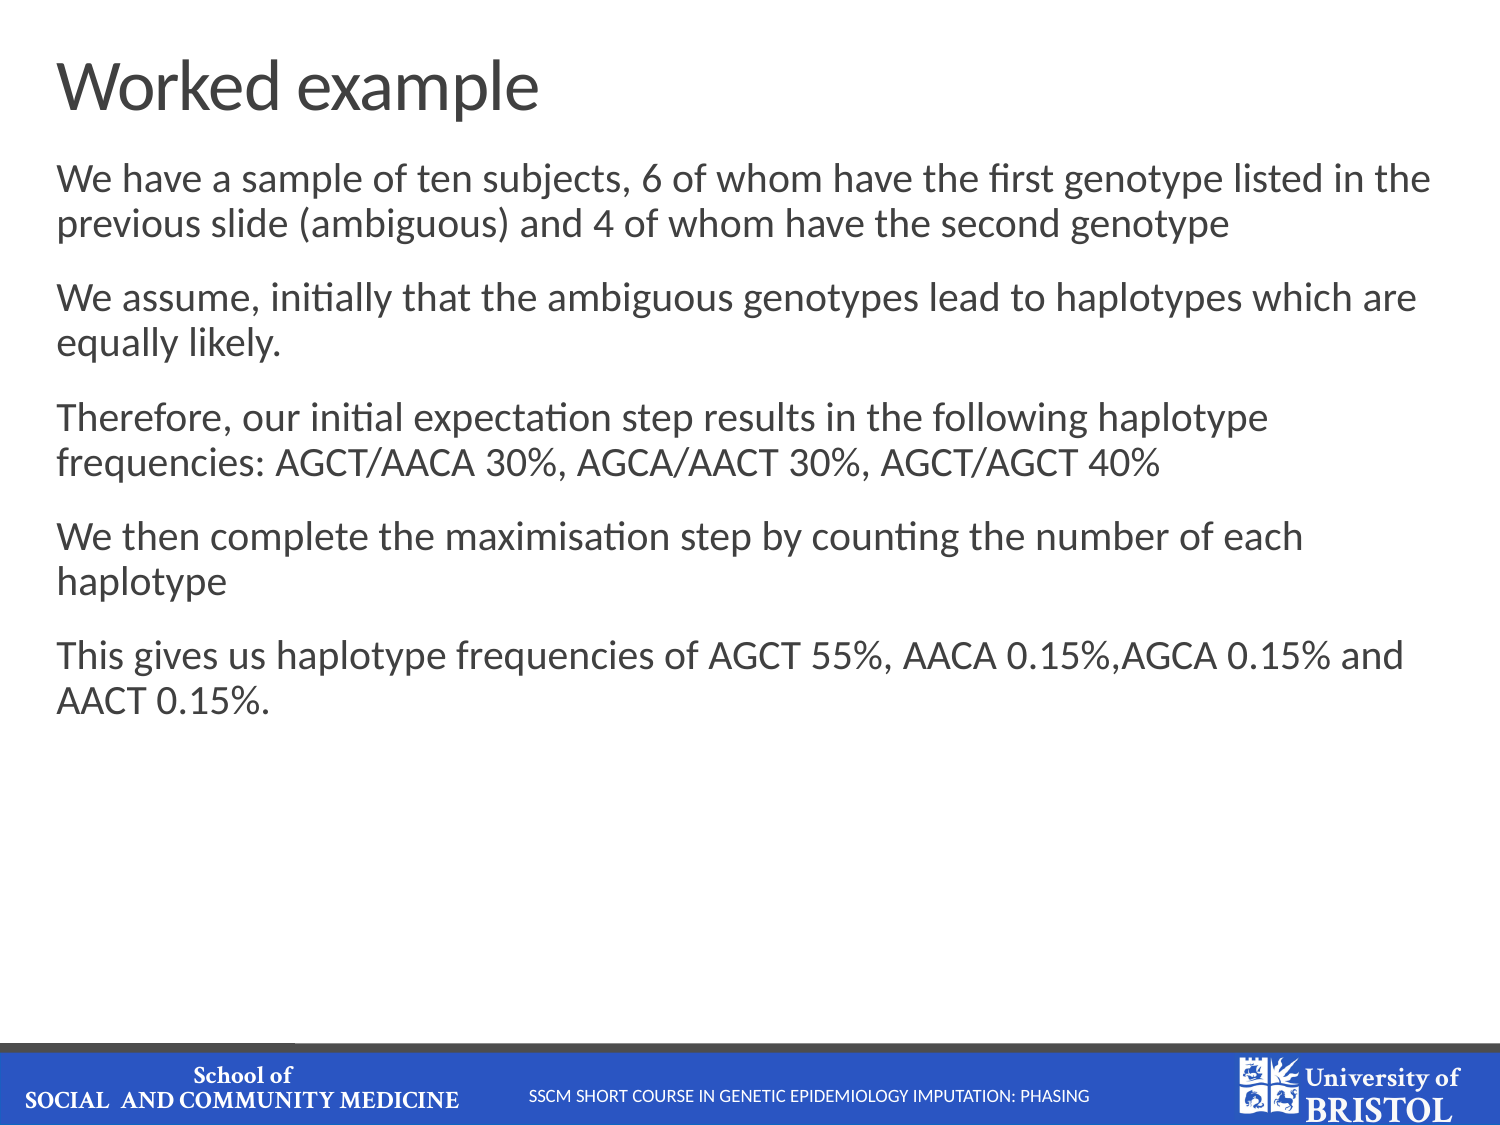

# Worked example
We have a sample of ten subjects, 6 of whom have the first genotype listed in the previous slide (ambiguous) and 4 of whom have the second genotype
We assume, initially that the ambiguous genotypes lead to haplotypes which are equally likely.
Therefore, our initial expectation step results in the following haplotype frequencies: AGCT/AACA 30%, AGCA/AACT 30%, AGCT/AGCT 40%
We then complete the maximisation step by counting the number of each haplotype
This gives us haplotype frequencies of AGCT 55%, AACA 0.15%,AGCA 0.15% and AACT 0.15%.

SSCM Short Course in Genetic Epidemiology Imputation: Phasing